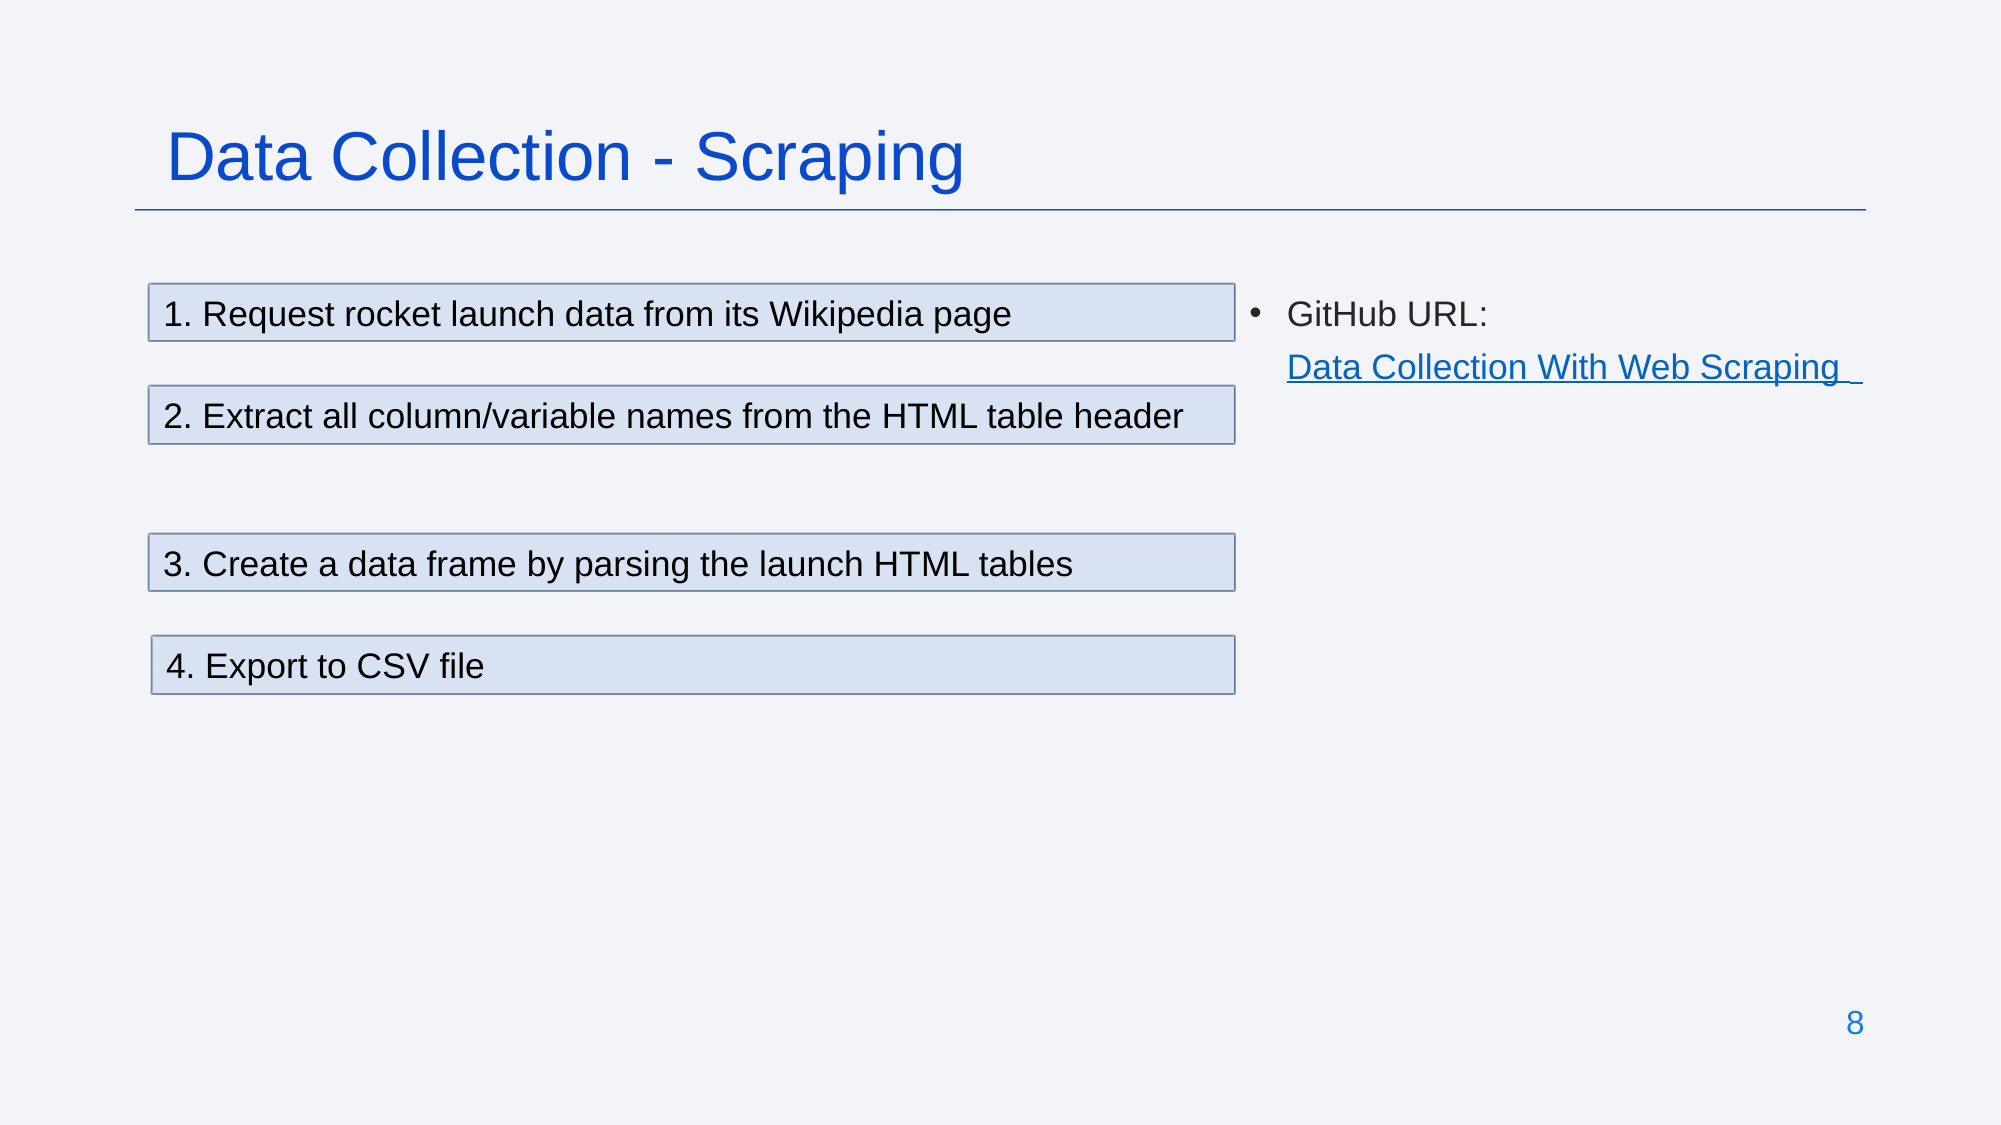

Data Collection - Scraping
GitHub URL: Data Collection With Web Scraping
1. Request rocket launch data from its Wikipedia page
2. Extract all column/variable names from the HTML table header
3. Create a data frame by parsing the launch HTML tables
4. Export to CSV file
8